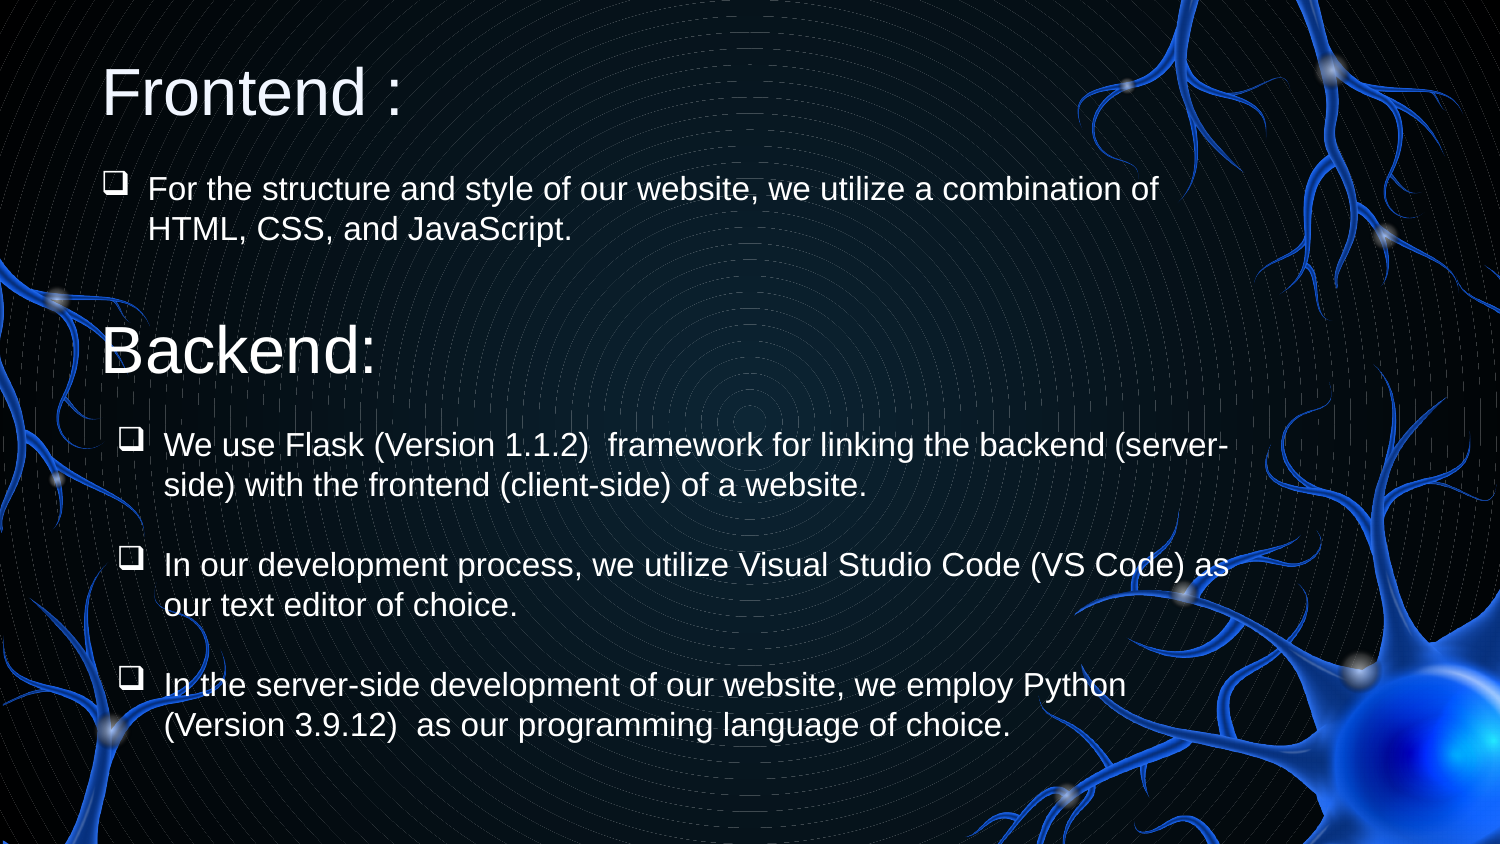

# Frontend :
For the structure and style of our website, we utilize a combination of HTML, CSS, and JavaScript.
Backend:
We use Flask (Version 1.1.2)  framework for linking the backend (server-side) with the frontend (client-side) of a website.

In our development process, we utilize Visual Studio Code (VS Code) as our text editor of choice.

In the server-side development of our website, we employ Python (Version 3.9.12)  as our programming language of choice.